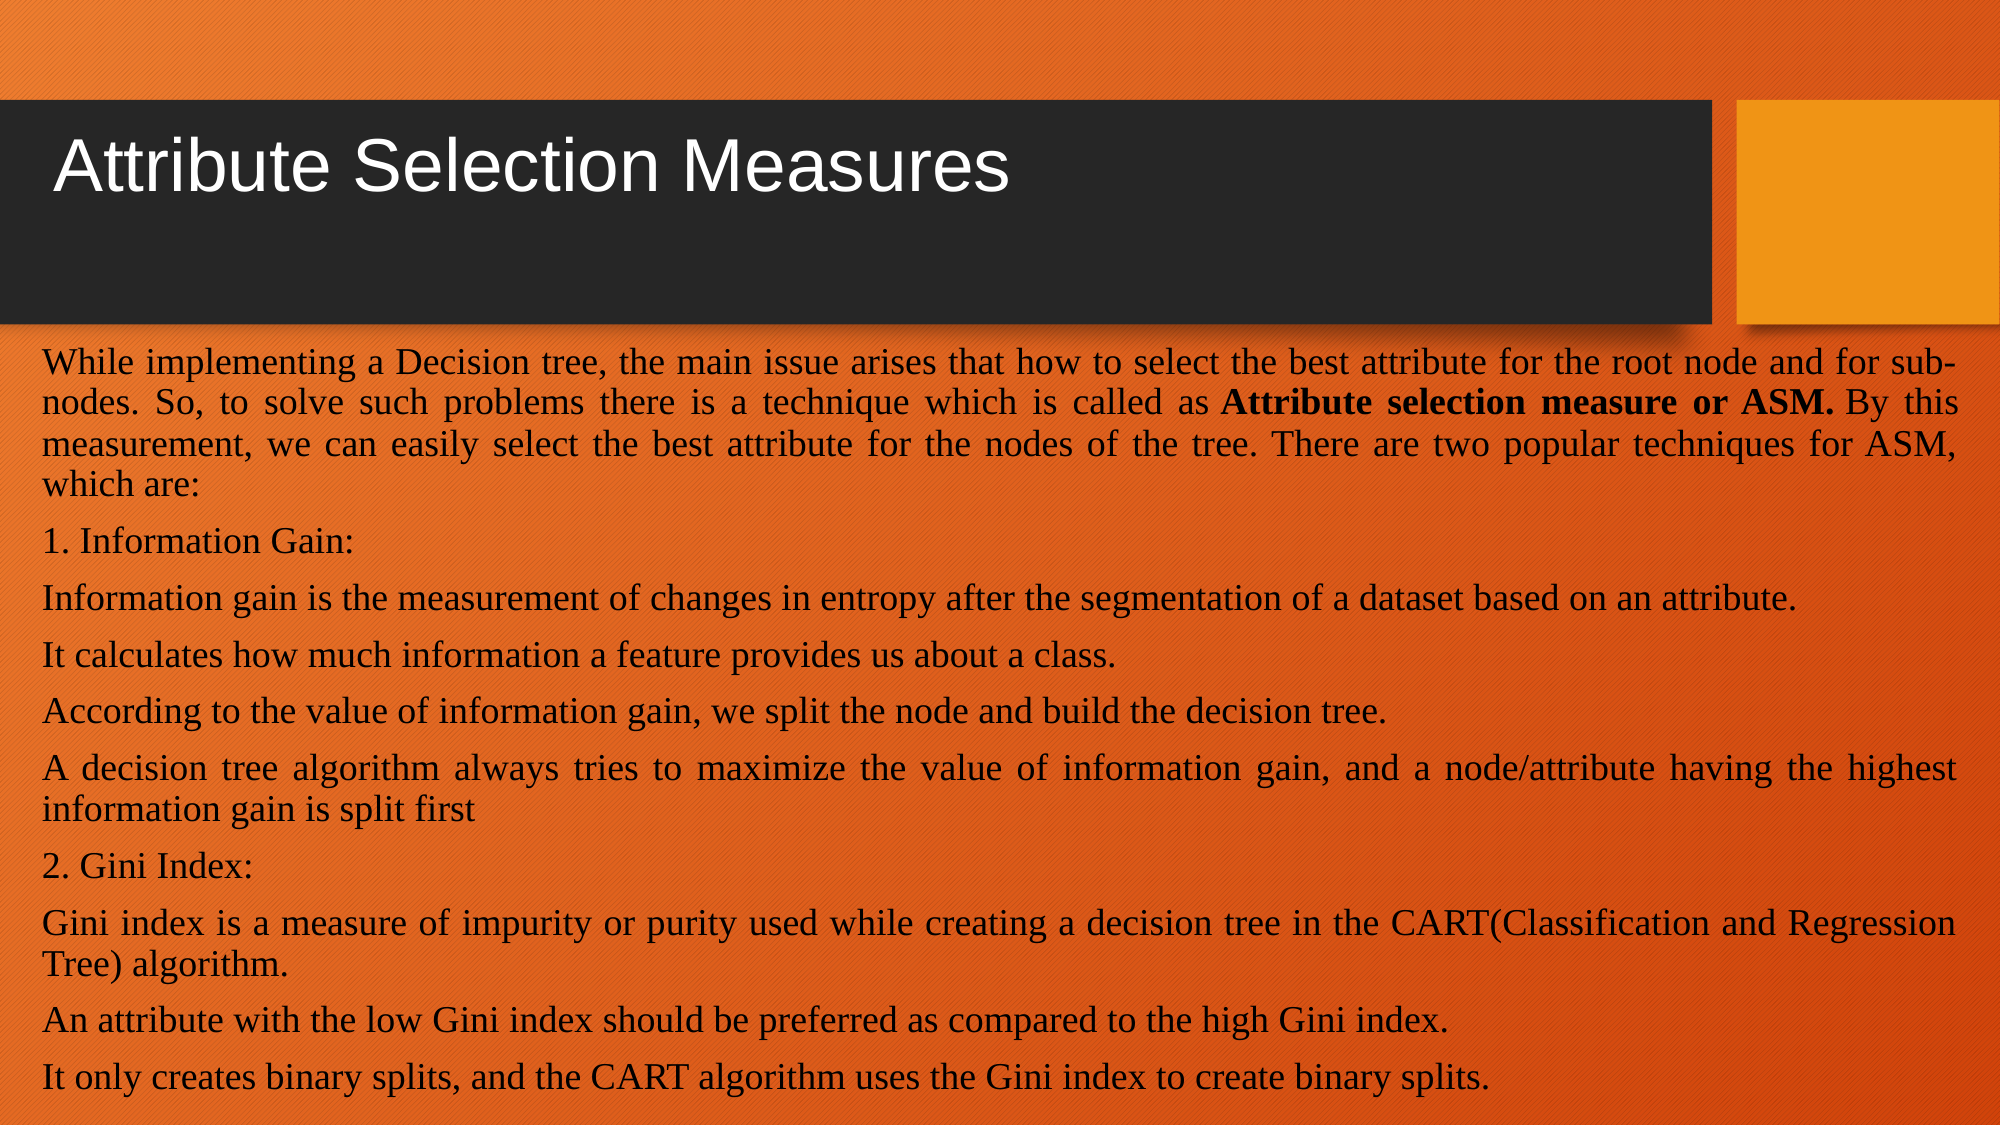

# Attribute Selection Measures
While implementing a Decision tree, the main issue arises that how to select the best attribute for the root node and for sub-nodes. So, to solve such problems there is a technique which is called as Attribute selection measure or ASM. By this measurement, we can easily select the best attribute for the nodes of the tree. There are two popular techniques for ASM, which are:
1. Information Gain:
Information gain is the measurement of changes in entropy after the segmentation of a dataset based on an attribute.
It calculates how much information a feature provides us about a class.
According to the value of information gain, we split the node and build the decision tree.
A decision tree algorithm always tries to maximize the value of information gain, and a node/attribute having the highest information gain is split first
2. Gini Index:
Gini index is a measure of impurity or purity used while creating a decision tree in the CART(Classification and Regression Tree) algorithm.
An attribute with the low Gini index should be preferred as compared to the high Gini index.
It only creates binary splits, and the CART algorithm uses the Gini index to create binary splits.